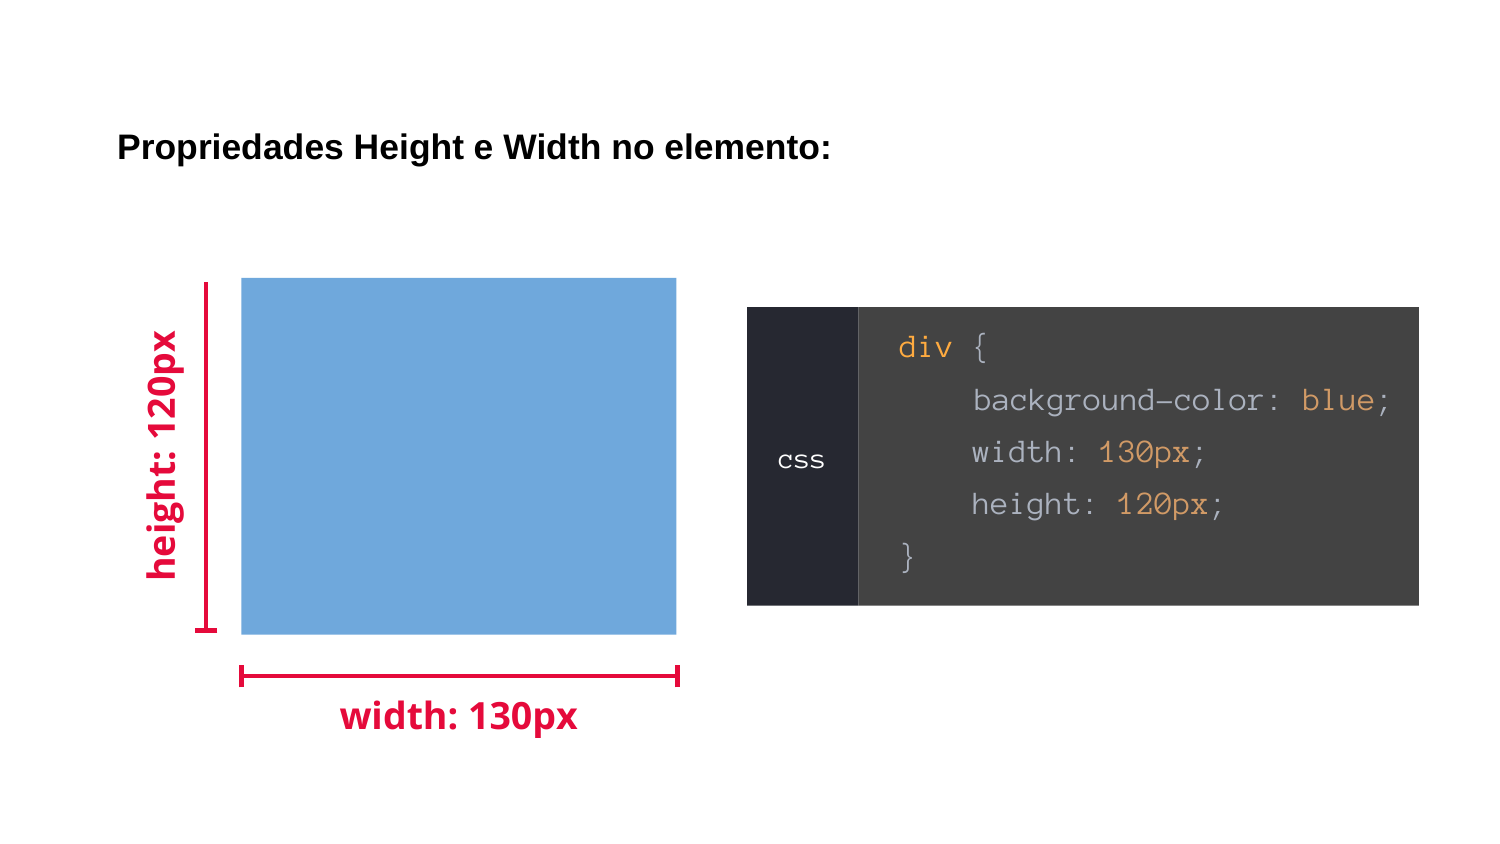

# Propriedades Height e Width no elemento:

div {
background-color: blue;
    width: 130px;
    height: 120px;
}
css
height: 120px
width: 130px